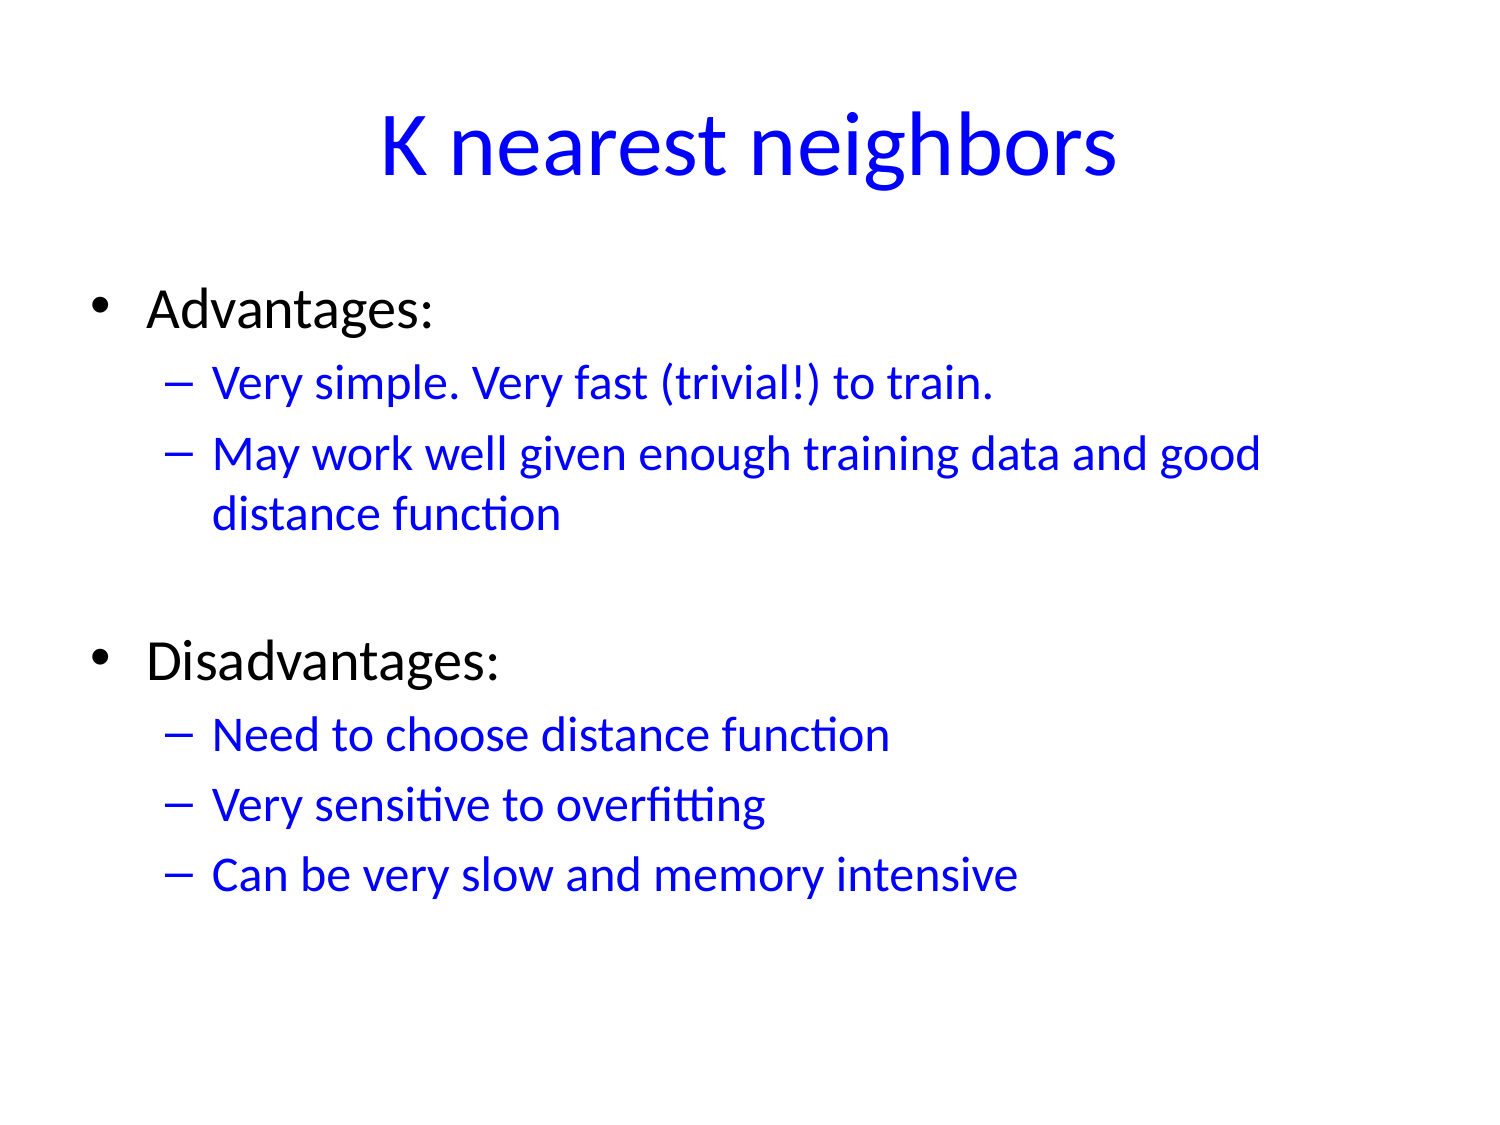

# K nearest neighbors
Advantages:
Very simple. Very fast (trivial!) to train.
May work well given enough training data and good distance function

Disadvantages:
Need to choose distance function
Very sensitive to overfitting
Can be very slow and memory intensive